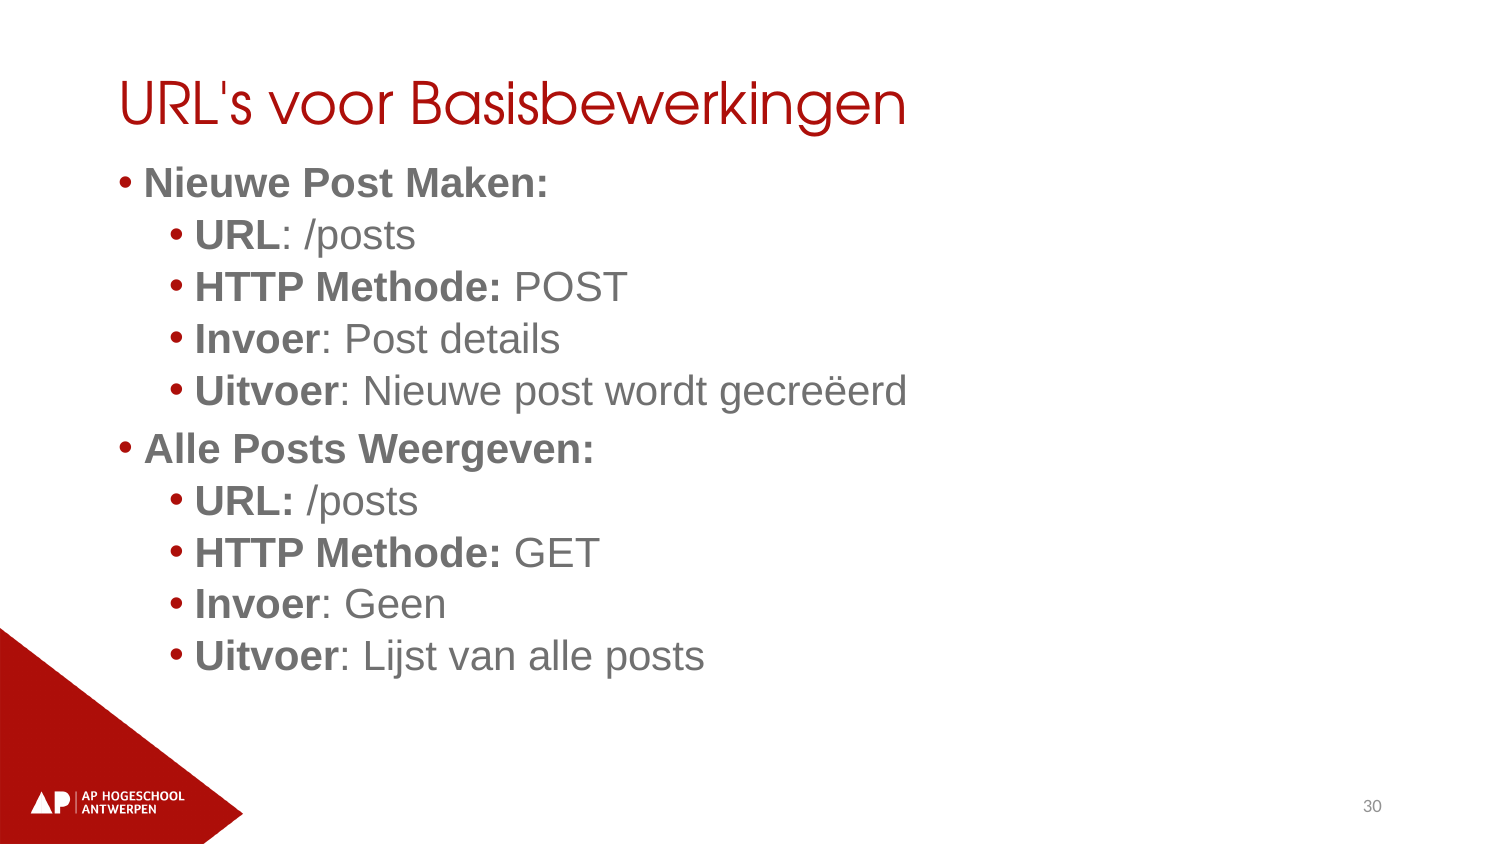

# URL's voor Basisbewerkingen
Nieuwe Post Maken:
URL: /posts
HTTP Methode: POST
Invoer: Post details
Uitvoer: Nieuwe post wordt gecreëerd
Alle Posts Weergeven:
URL: /posts
HTTP Methode: GET
Invoer: Geen
Uitvoer: Lijst van alle posts

30